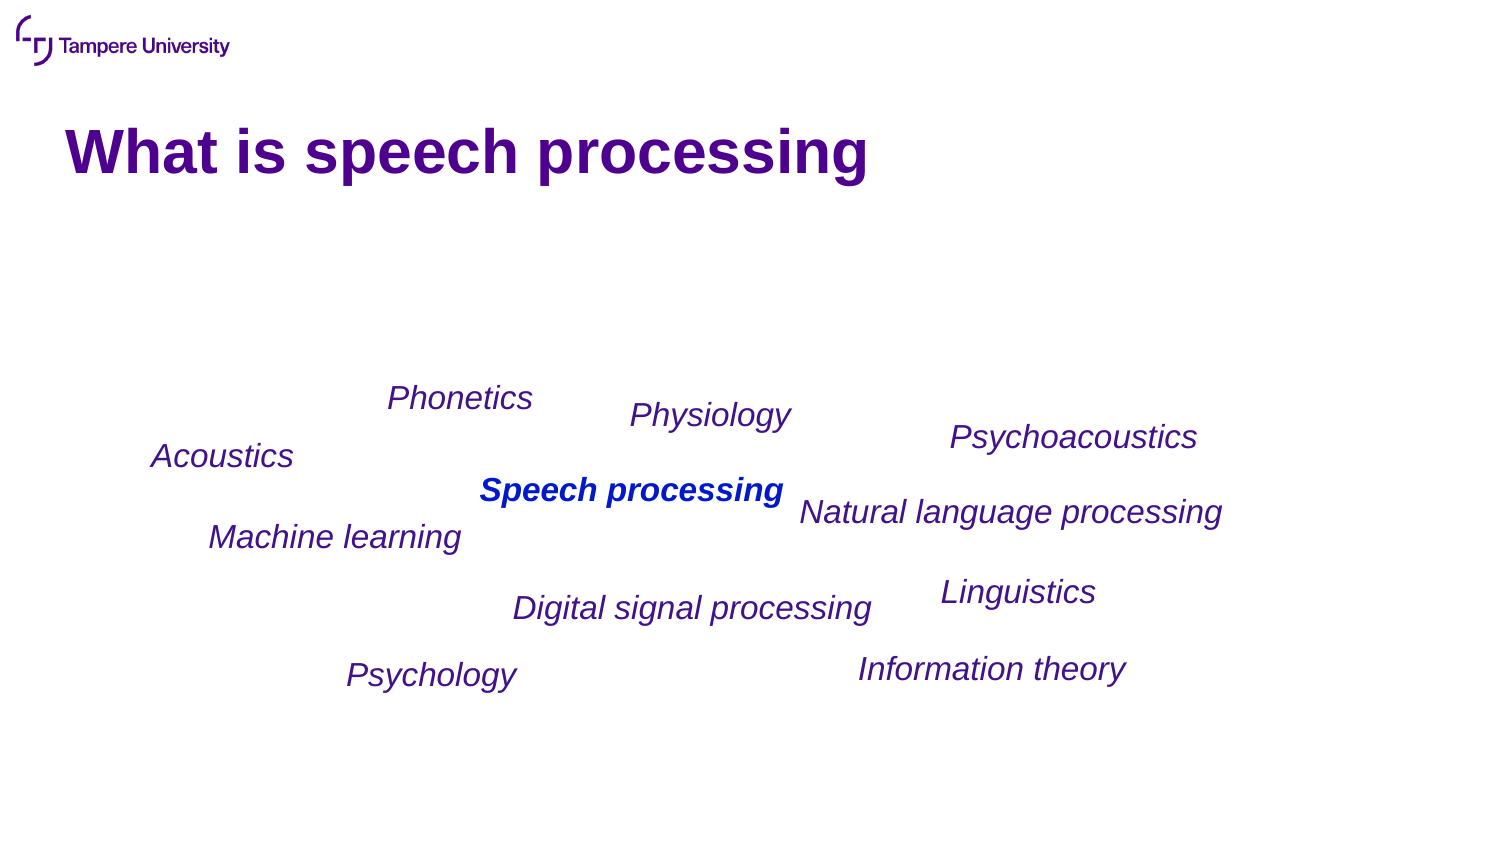

# What is speech processing
Phonetics
Physiology
Psychoacoustics
Acoustics
Speech processing
 Natural language processing
Machine learning
Linguistics
Digital signal processing
Information theory
Psychology